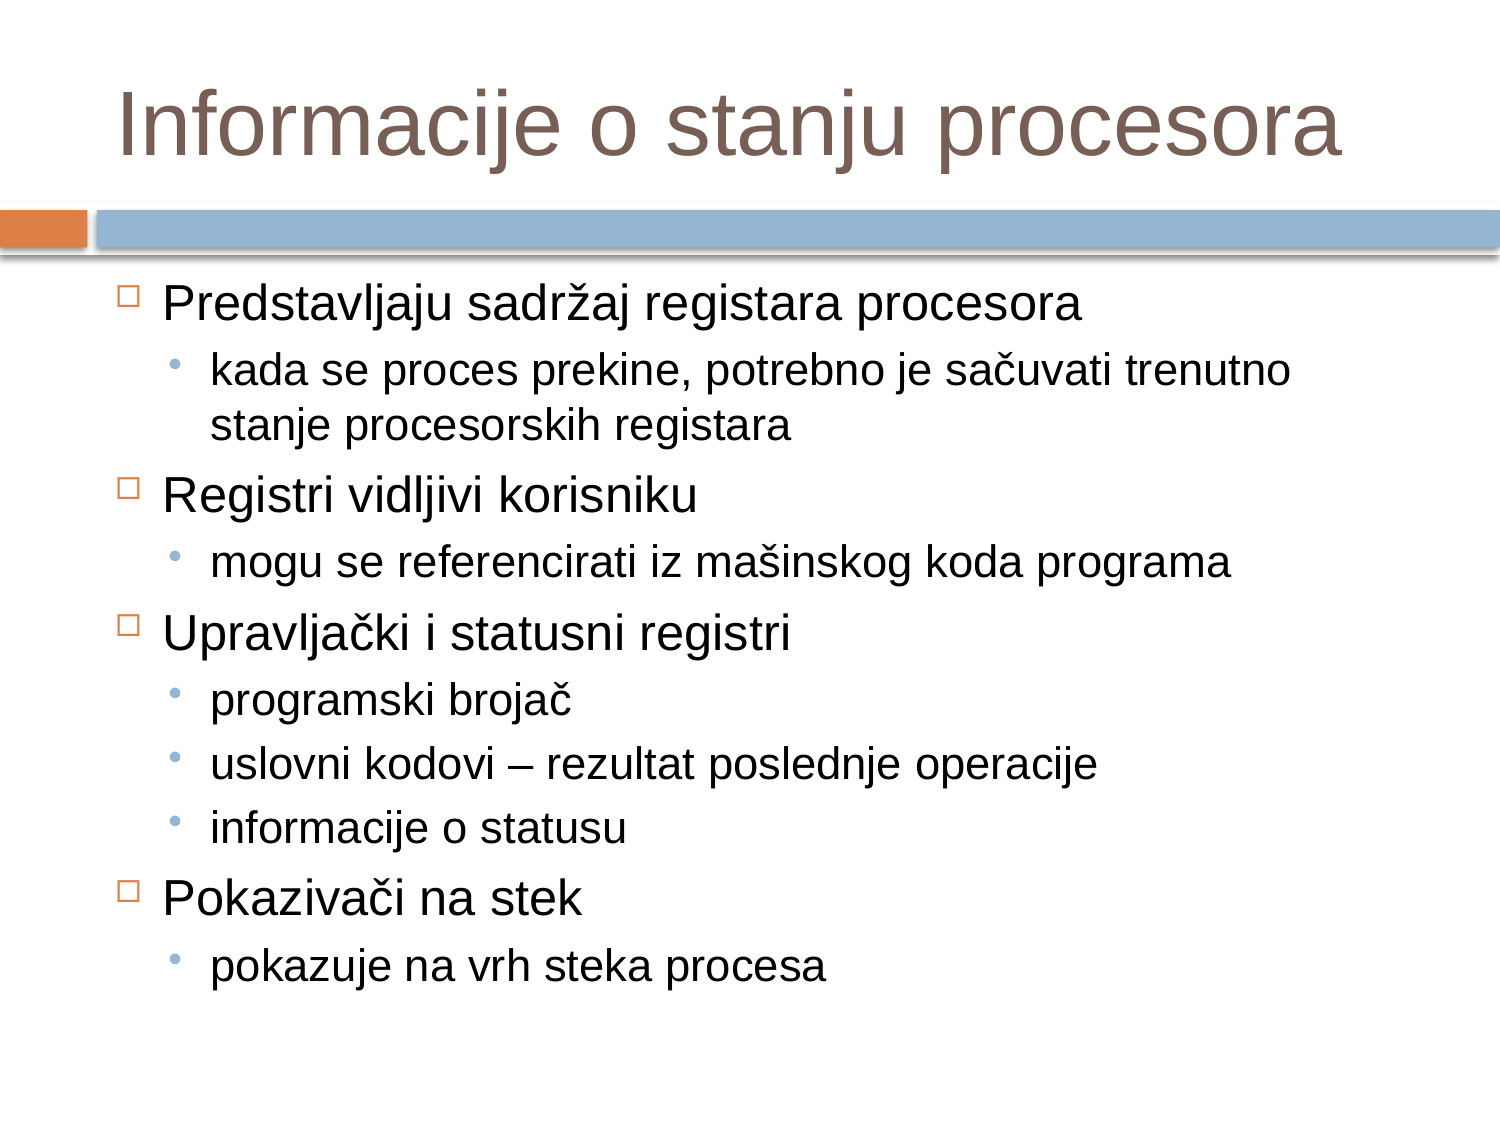

# Informacije o stanju procesora
Predstavljaju sadržaj registara procesora
kada se proces prekine, potrebno je sačuvati trenutno stanje procesorskih registara
Registri vidljivi korisniku
mogu se referencirati iz mašinskog koda programa
Upravljački i statusni registri
programski brojač
uslovni kodovi – rezultat poslednje operacije
informacije o statusu
Pokazivači na stek
pokazuje na vrh steka procesa